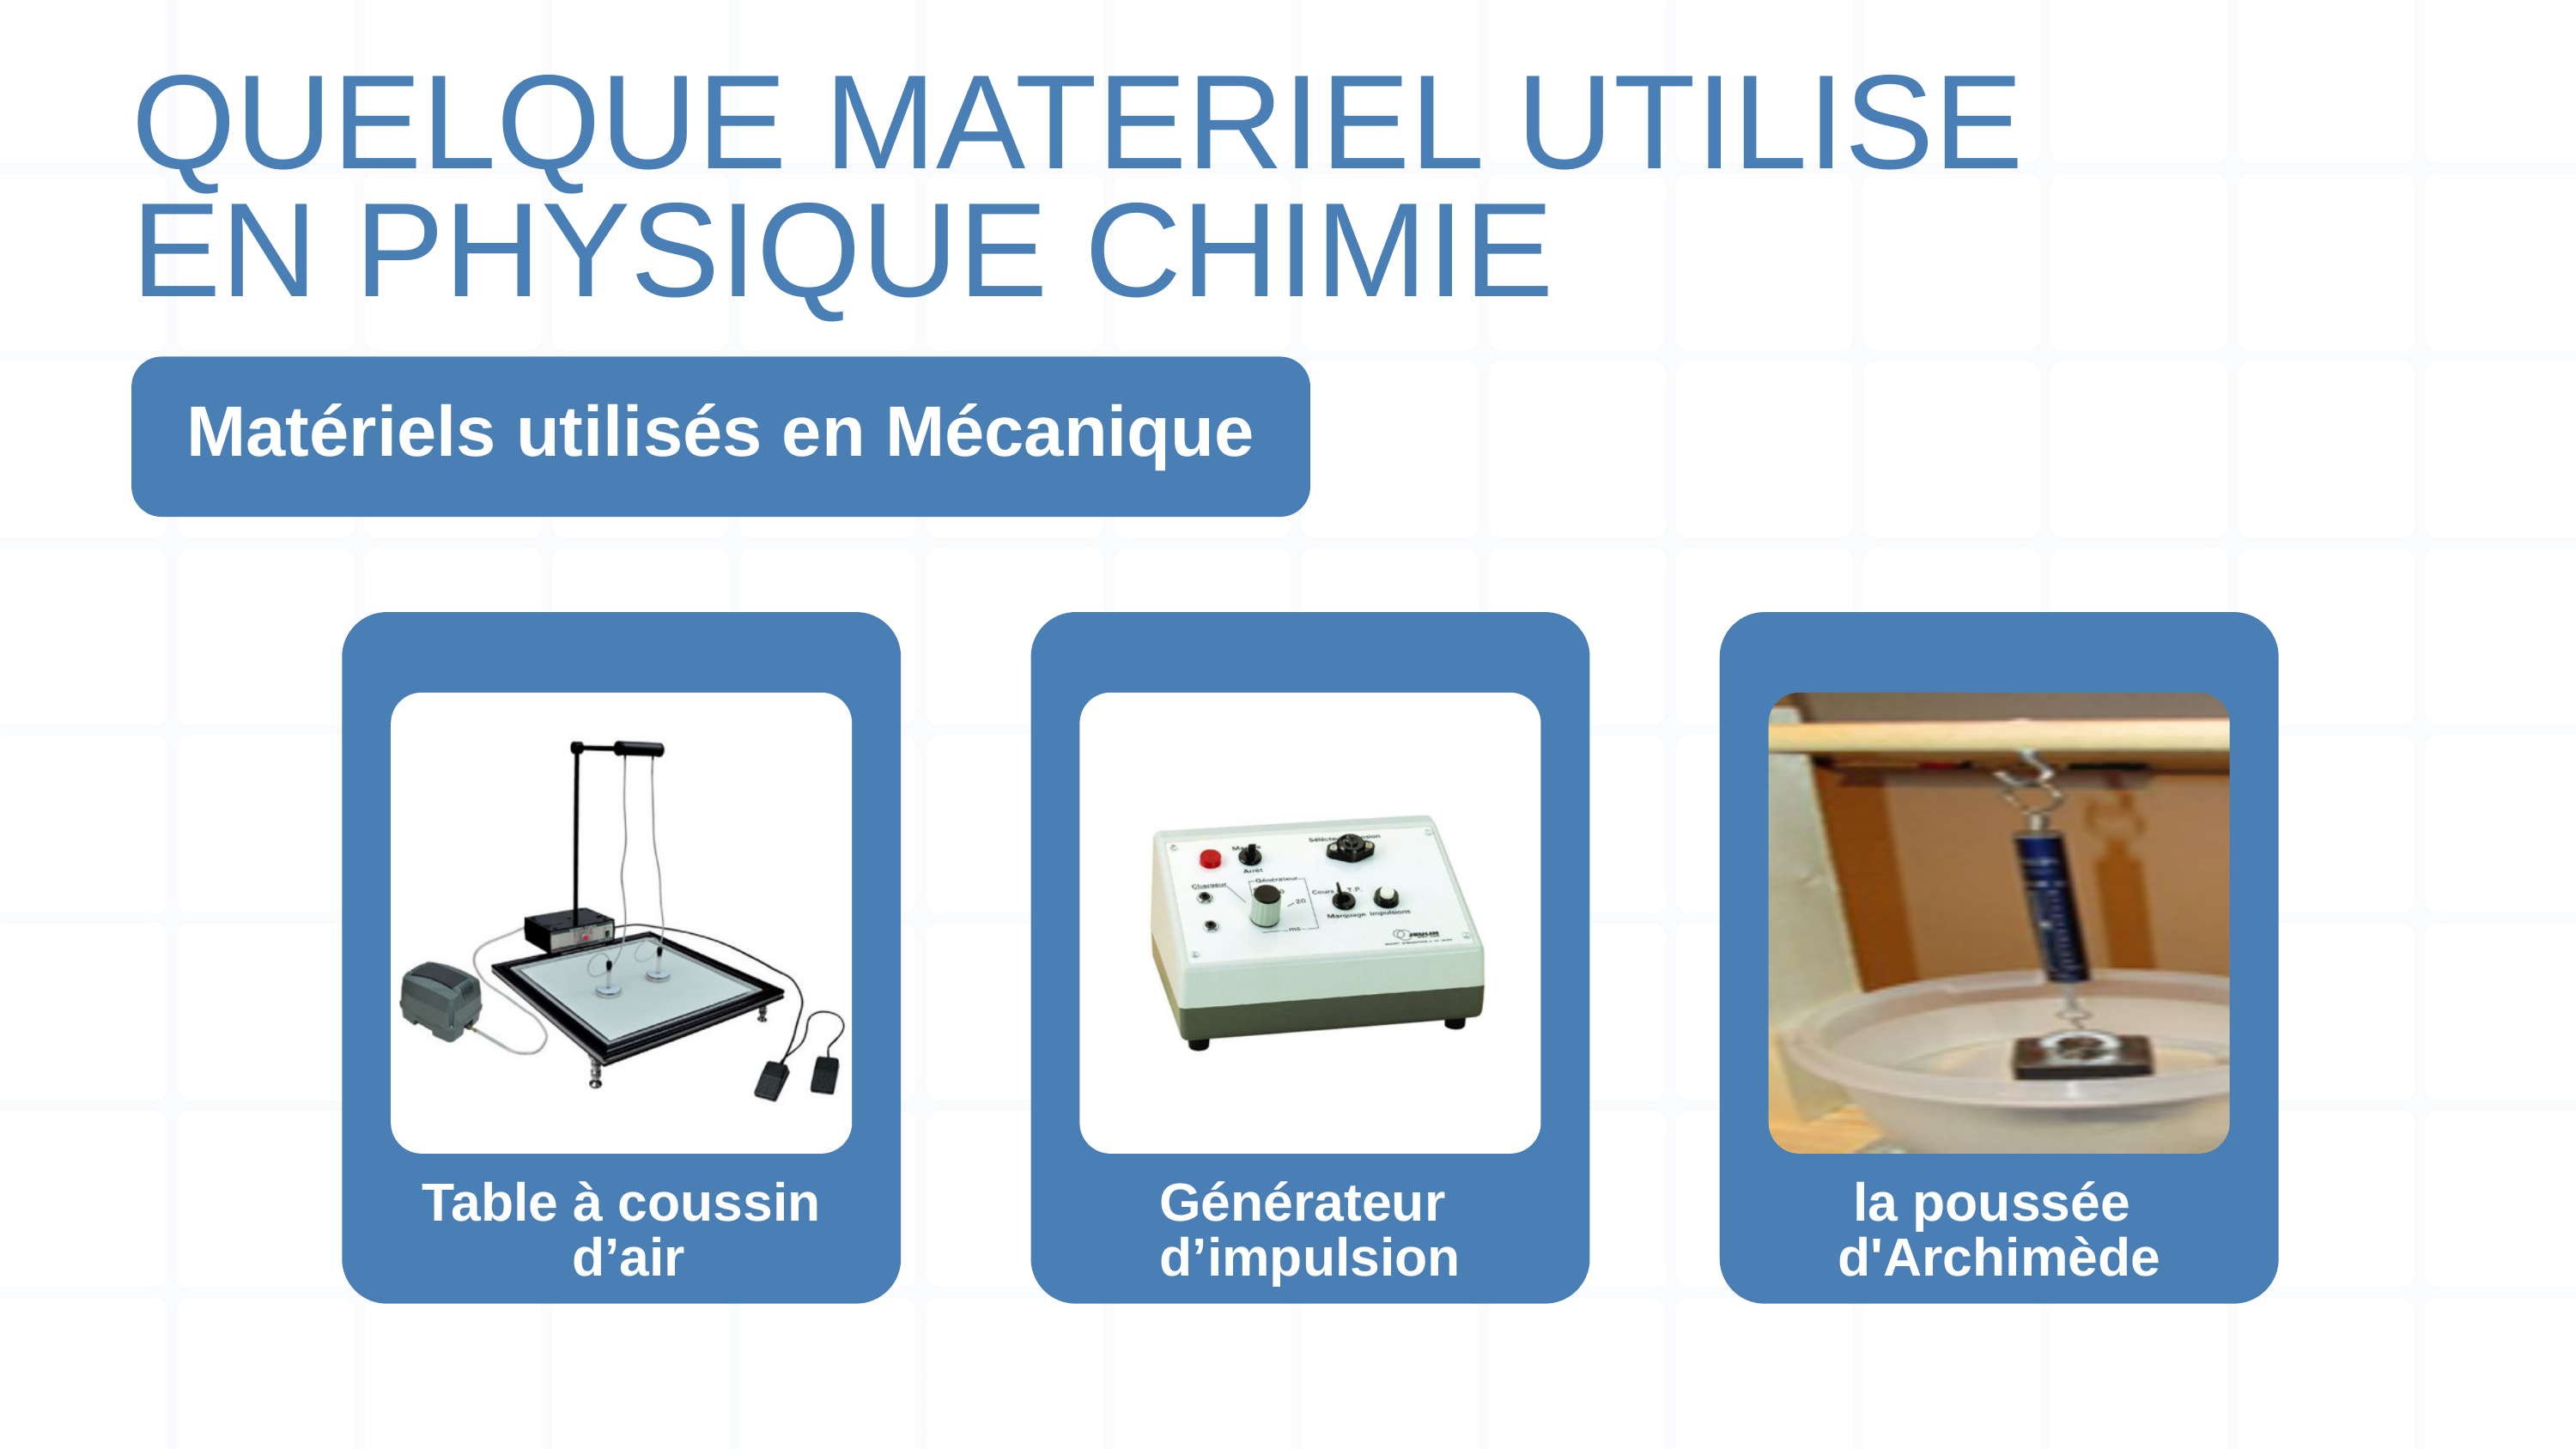

QUELQUE MATERIEL UTILISE EN PHYSIQUE CHIMIE

Matériels utilisés en Mécanique

Table à coussin
 d’air
Générateur
d’impulsion
la poussée
d'Archimède